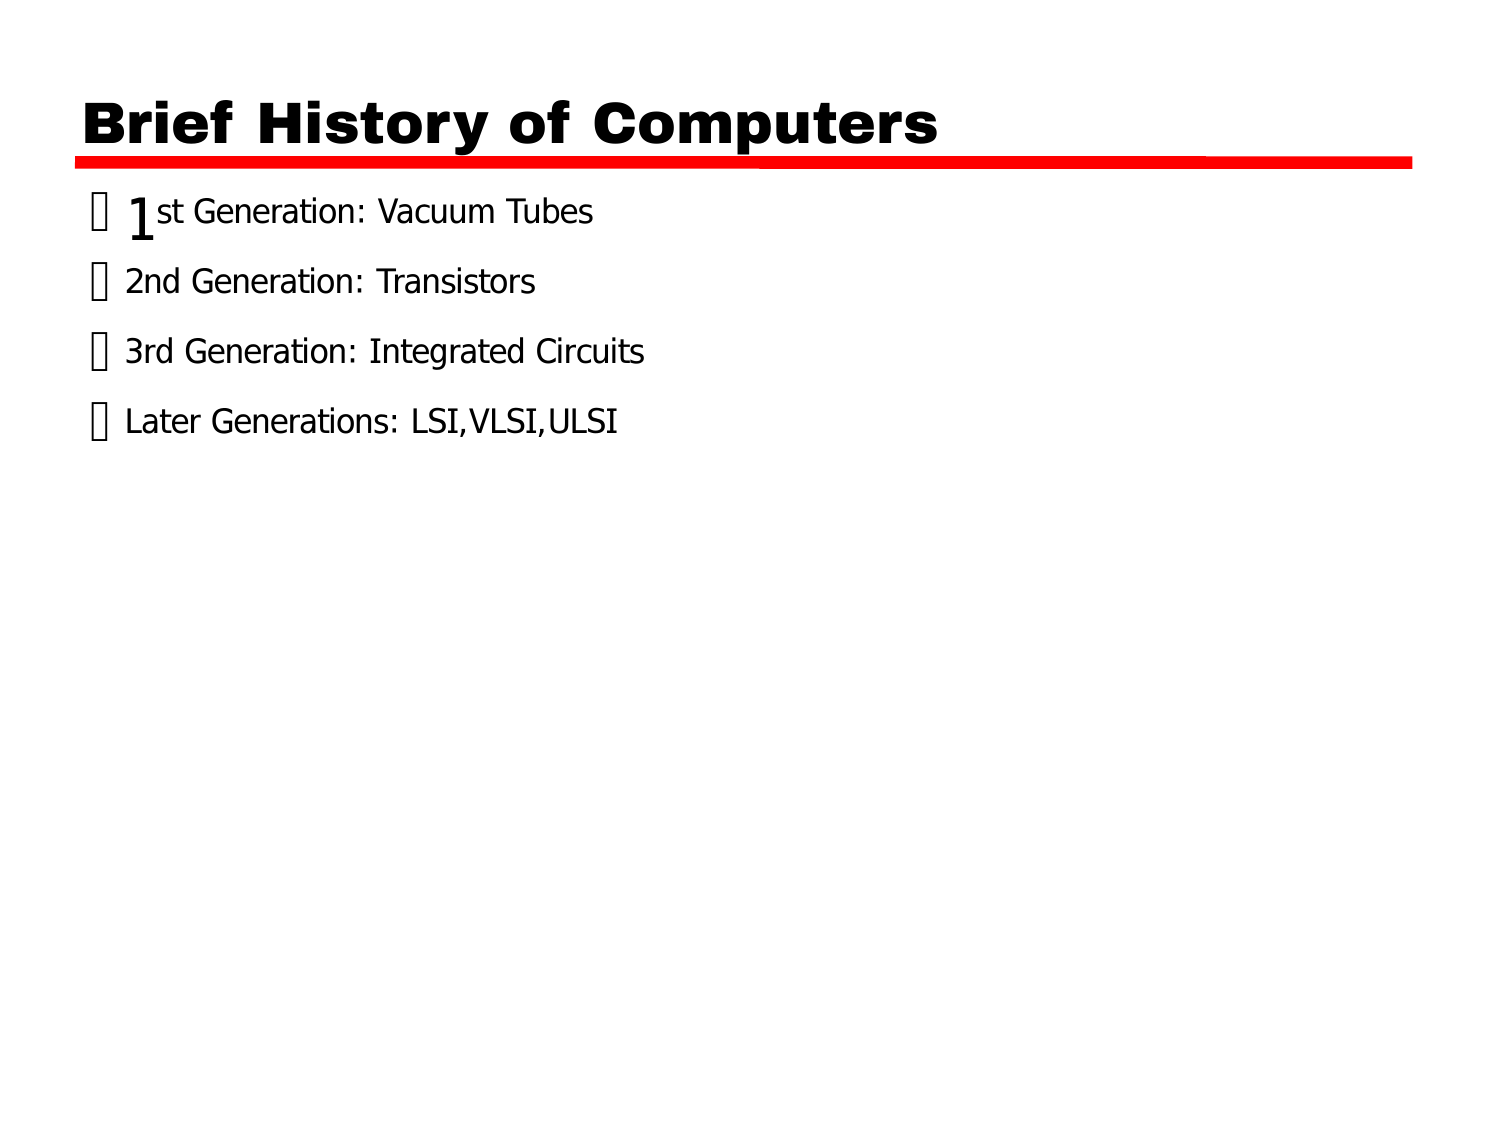

Brief History of Computers
1st Generation: Vacuum Tubes
2nd Generation: Transistors
3rd Generation: Integrated Circuits
Later Generations: LSI,VLSI,ULSI